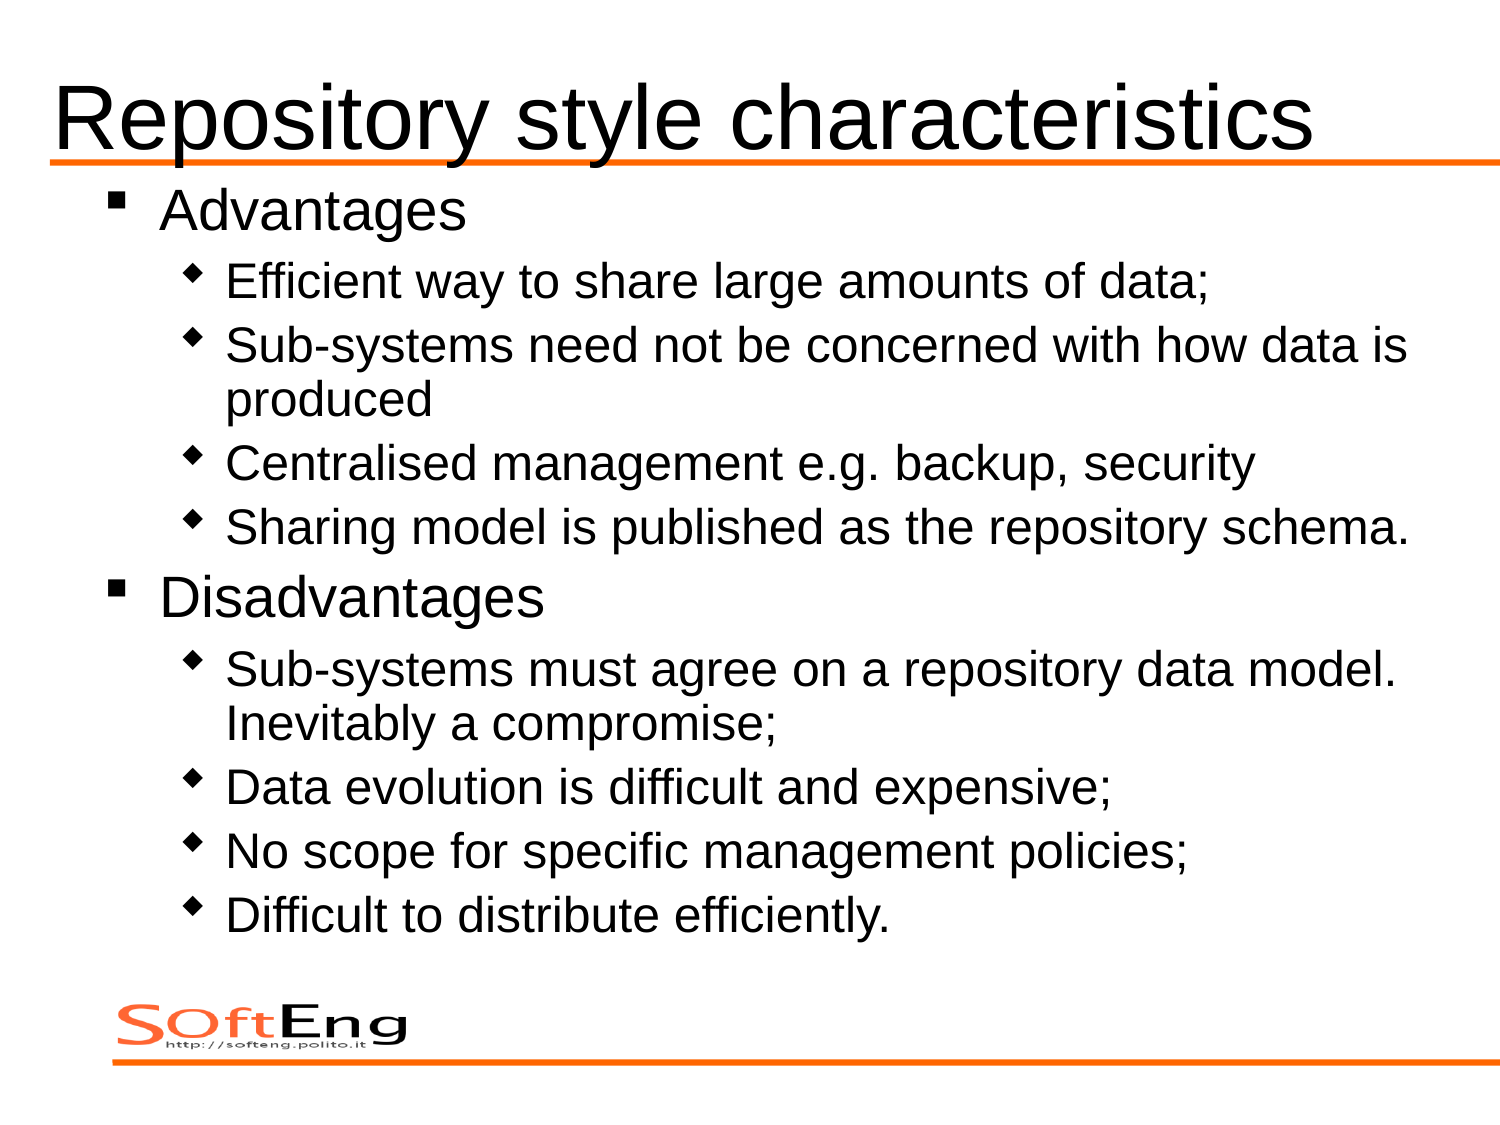

# Repository style characteristics
Advantages
Efficient way to share large amounts of data;
Sub-systems need not be concerned with how data is produced
Centralised management e.g. backup, security
Sharing model is published as the repository schema.
Disadvantages
Sub-systems must agree on a repository data model. Inevitably a compromise;
Data evolution is difficult and expensive;
No scope for specific management policies;
Difficult to distribute efficiently.